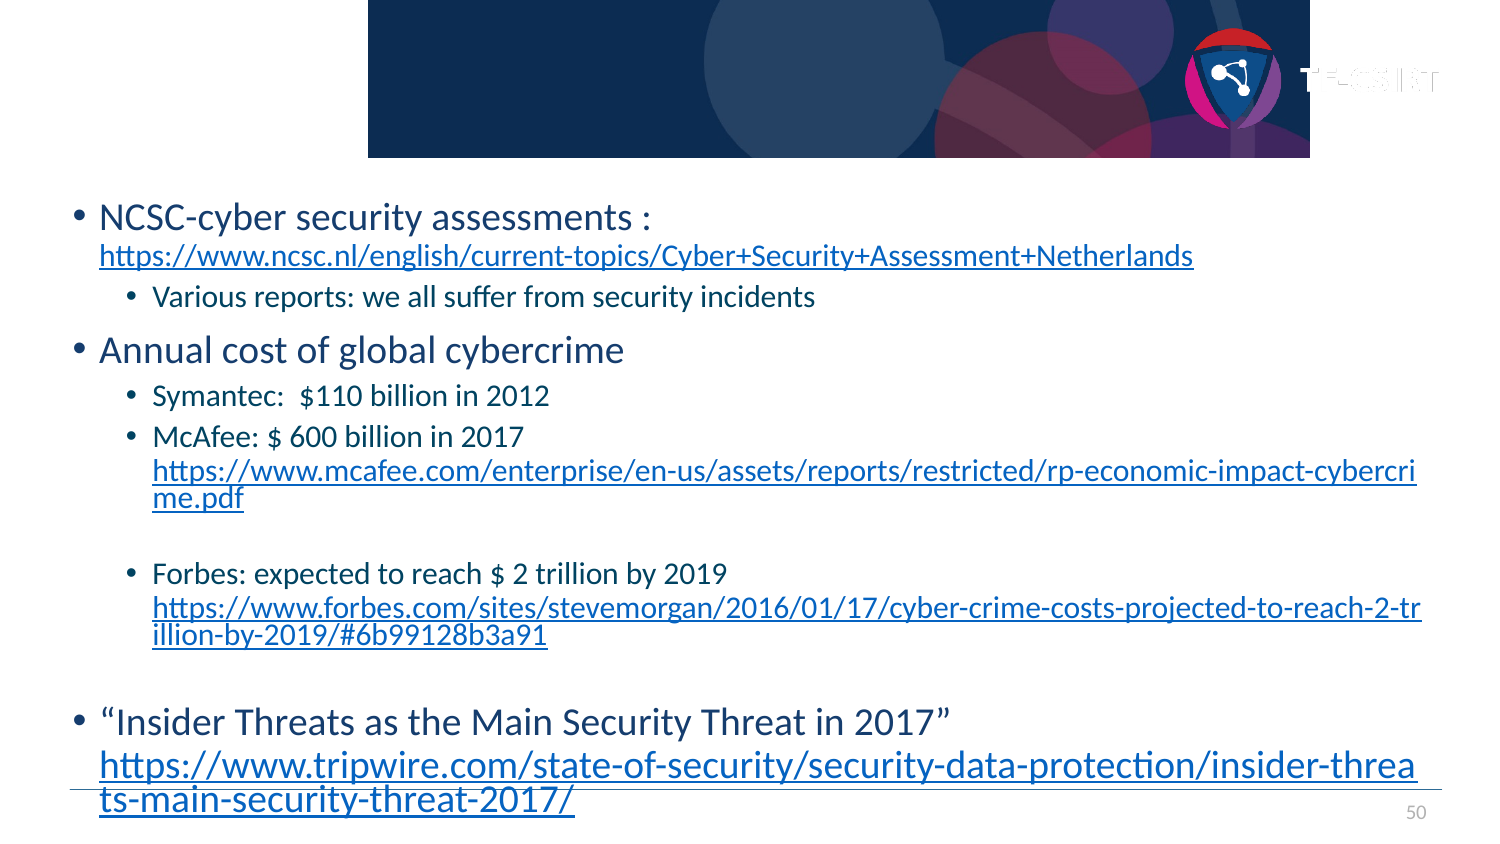

# Useful References
NCSC-cyber security assessments :
https://www.ncsc.nl/english/current-topics/Cyber+Security+Assessment+Netherlands
Various reports: we all suffer from security incidents
Annual cost of global cybercrime
Symantec:  $110 billion in 2012
McAfee: $ 600 billion in 2017   https://www.mcafee.com/enterprise/en-us/assets/reports/restricted/rp-economic-impact-cybercrime.pdf
Forbes: expected to reach $ 2 trillion by 2019   https://www.forbes.com/sites/stevemorgan/2016/01/17/cyber-crime-costs-projected-to-reach-2-trillion-by-2019/#6b99128b3a91
“Insider Threats as the Main Security Threat in 2017” https://www.tripwire.com/state-of-security/security-data-protection/insider-threats-main-security-threat-2017/
50